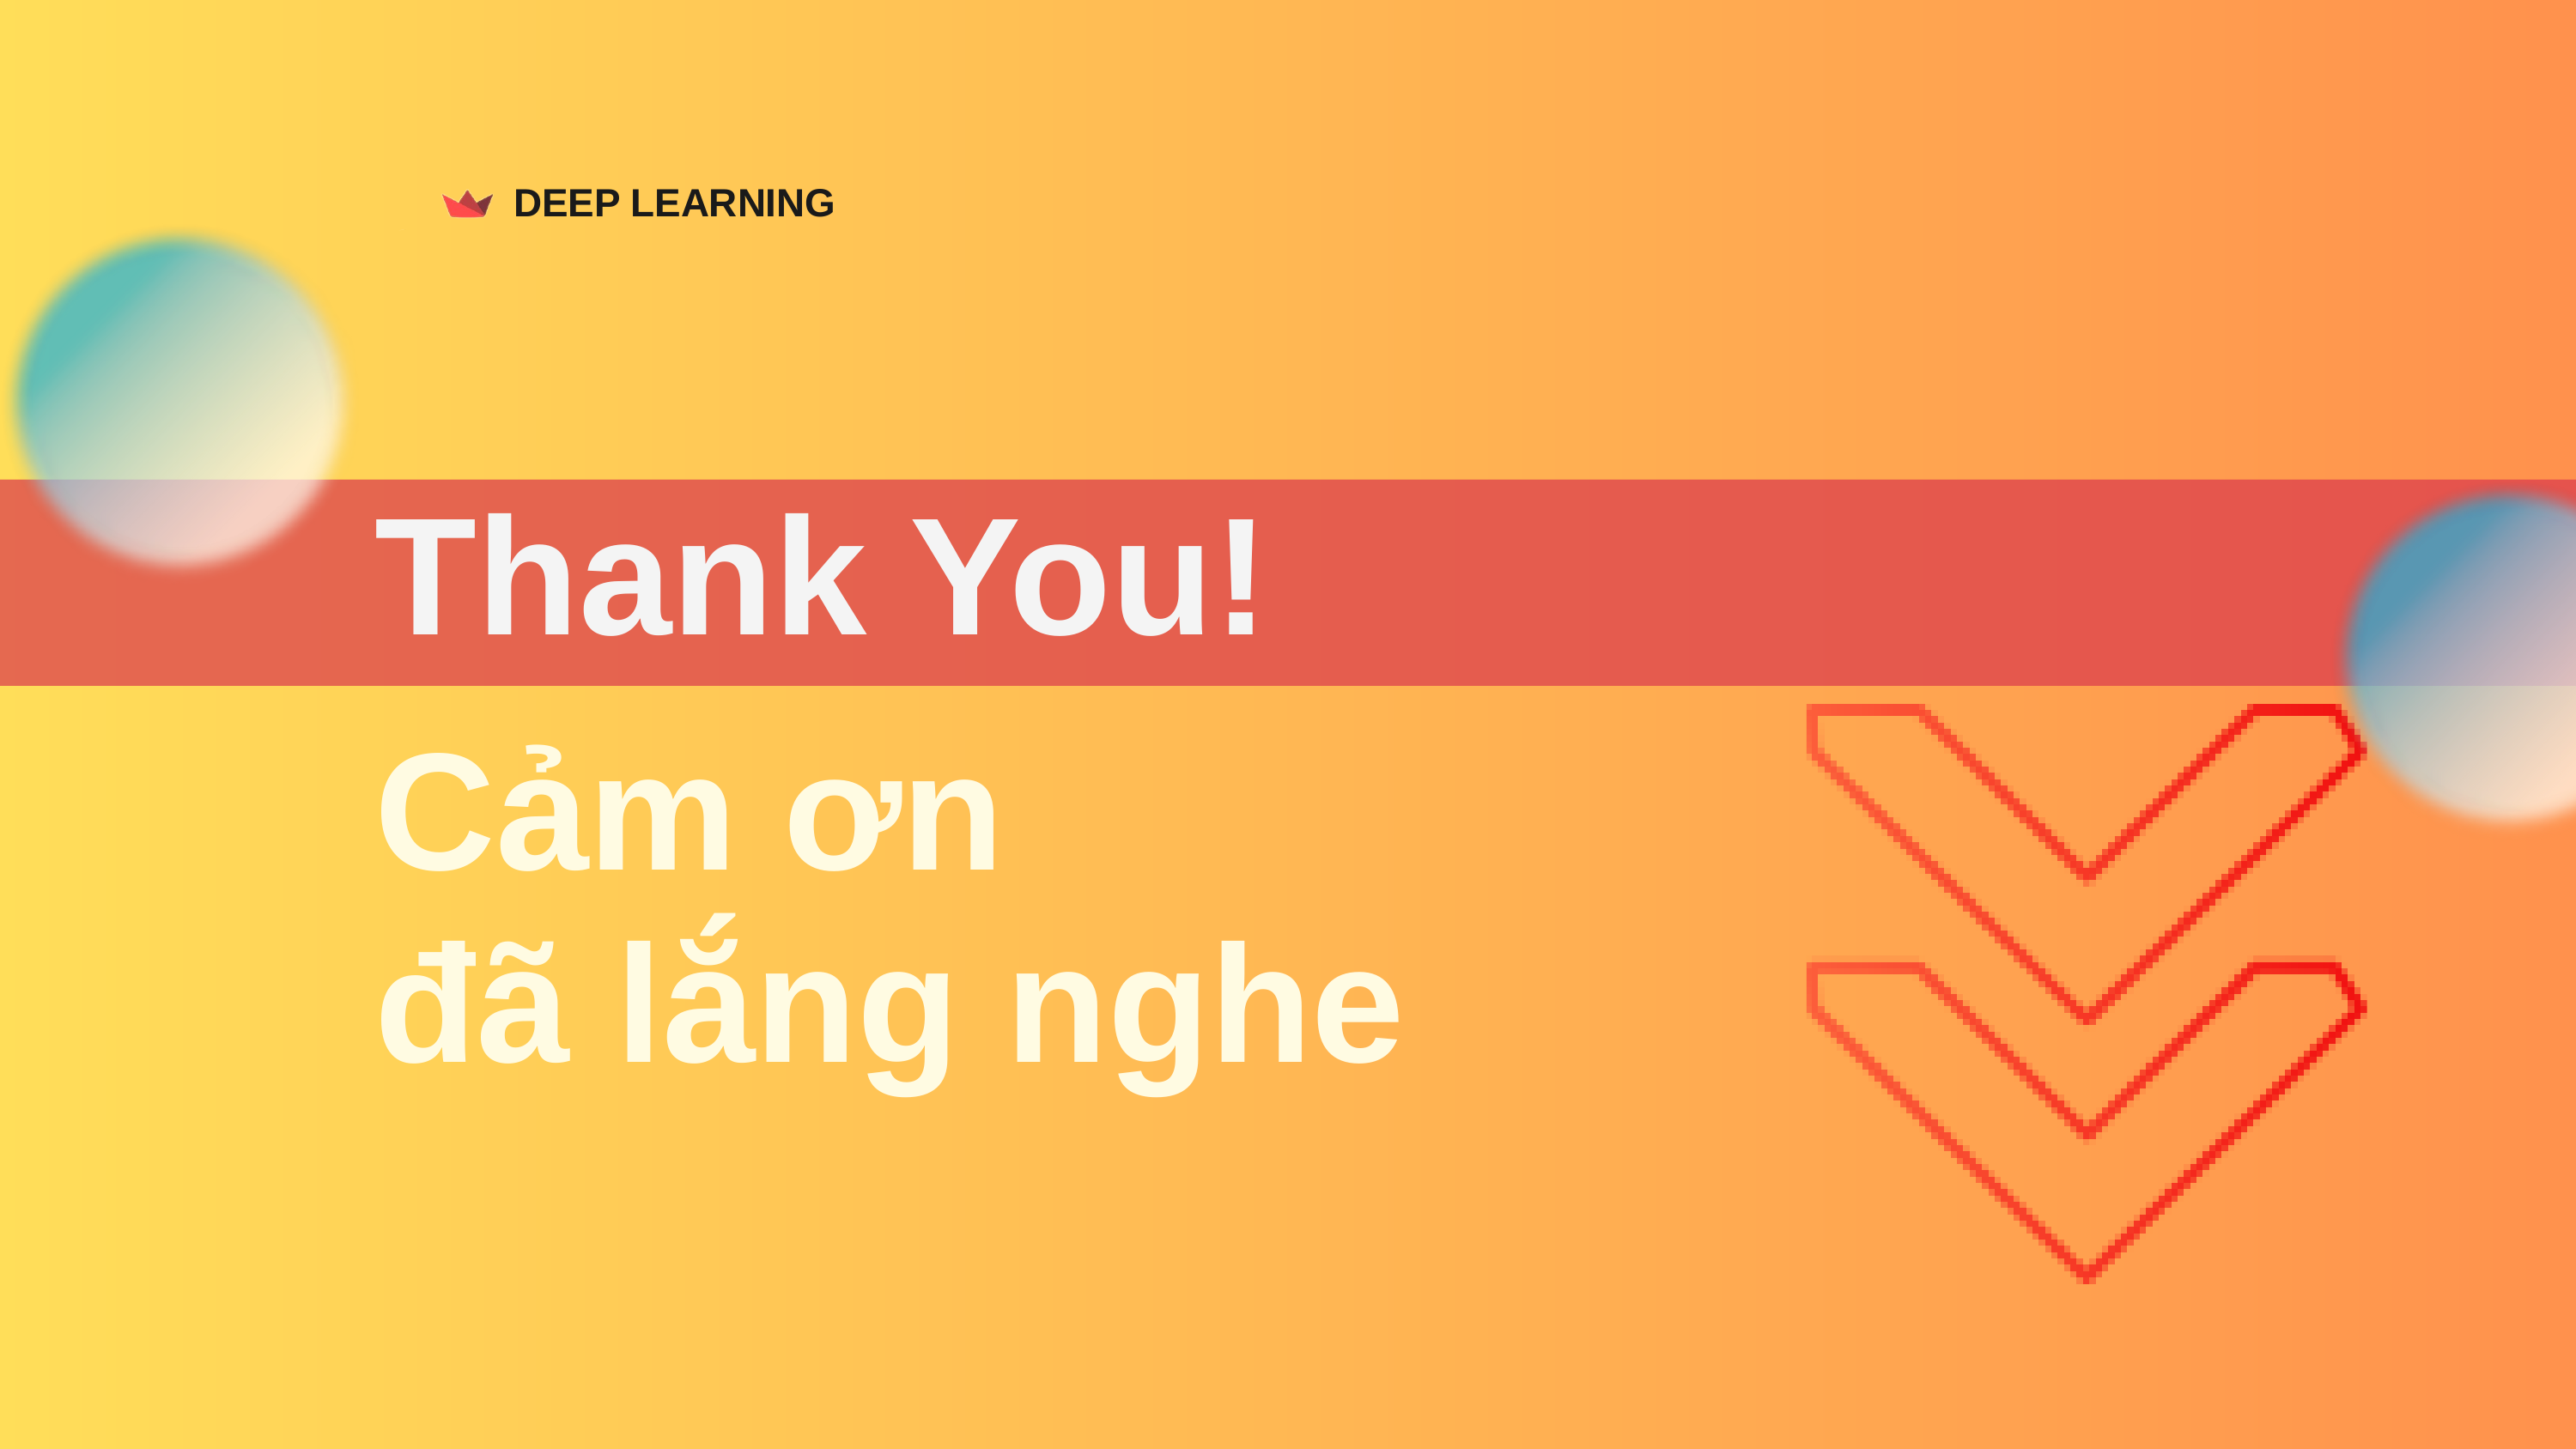

DEEP LEARNING

Thank You!

Cảm ơn
đã lắng nghe